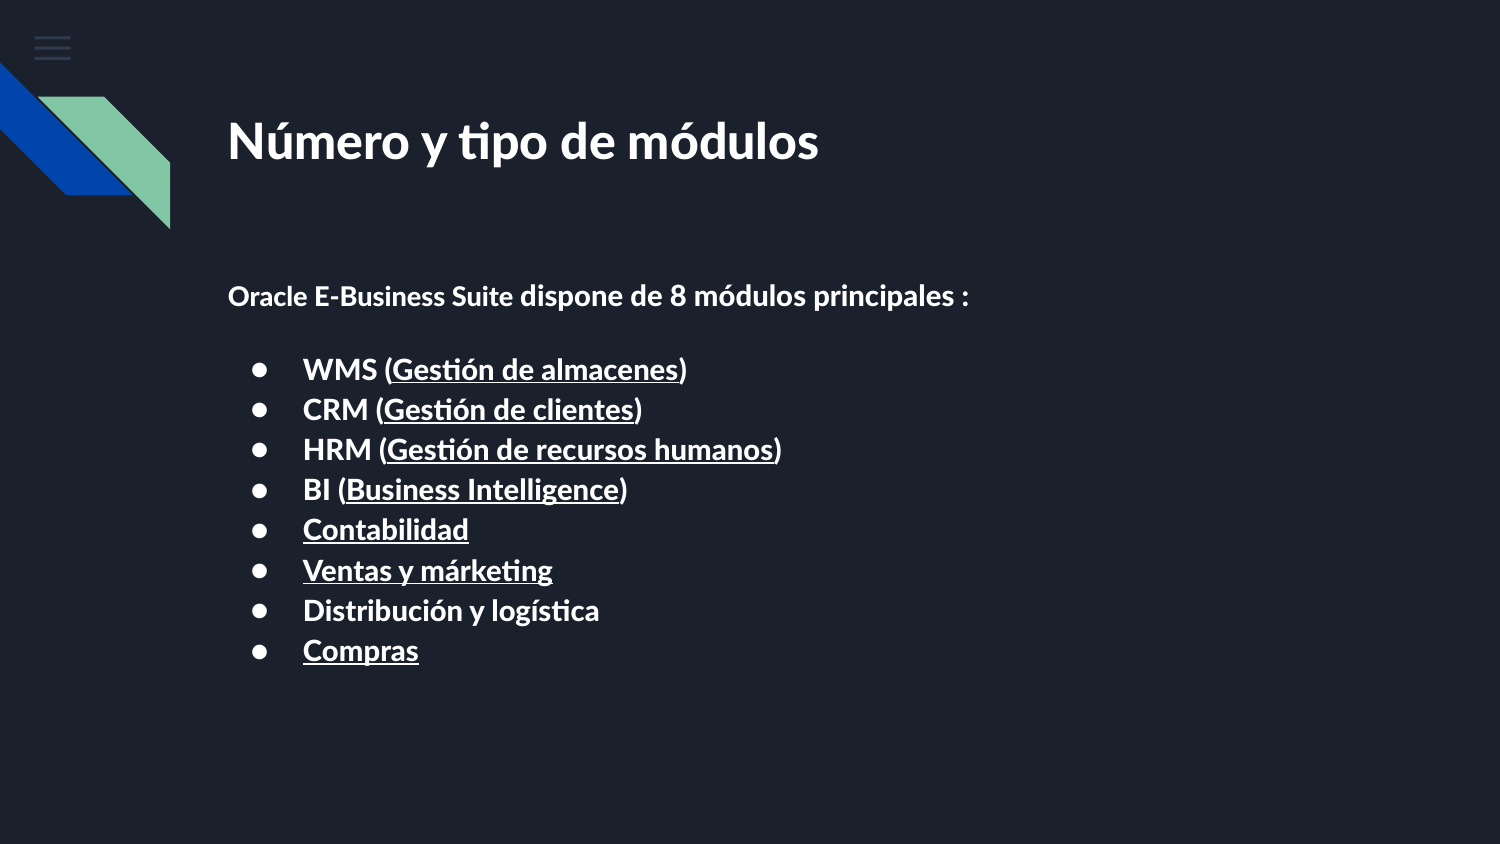

# Número y tipo de módulos
Oracle E-Business Suite dispone de 8 módulos principales :
WMS (Gestión de almacenes)
CRM (Gestión de clientes)
HRM (Gestión de recursos humanos)
BI (Business Intelligence)
Contabilidad
Ventas y márketing
Distribución y logística
Compras